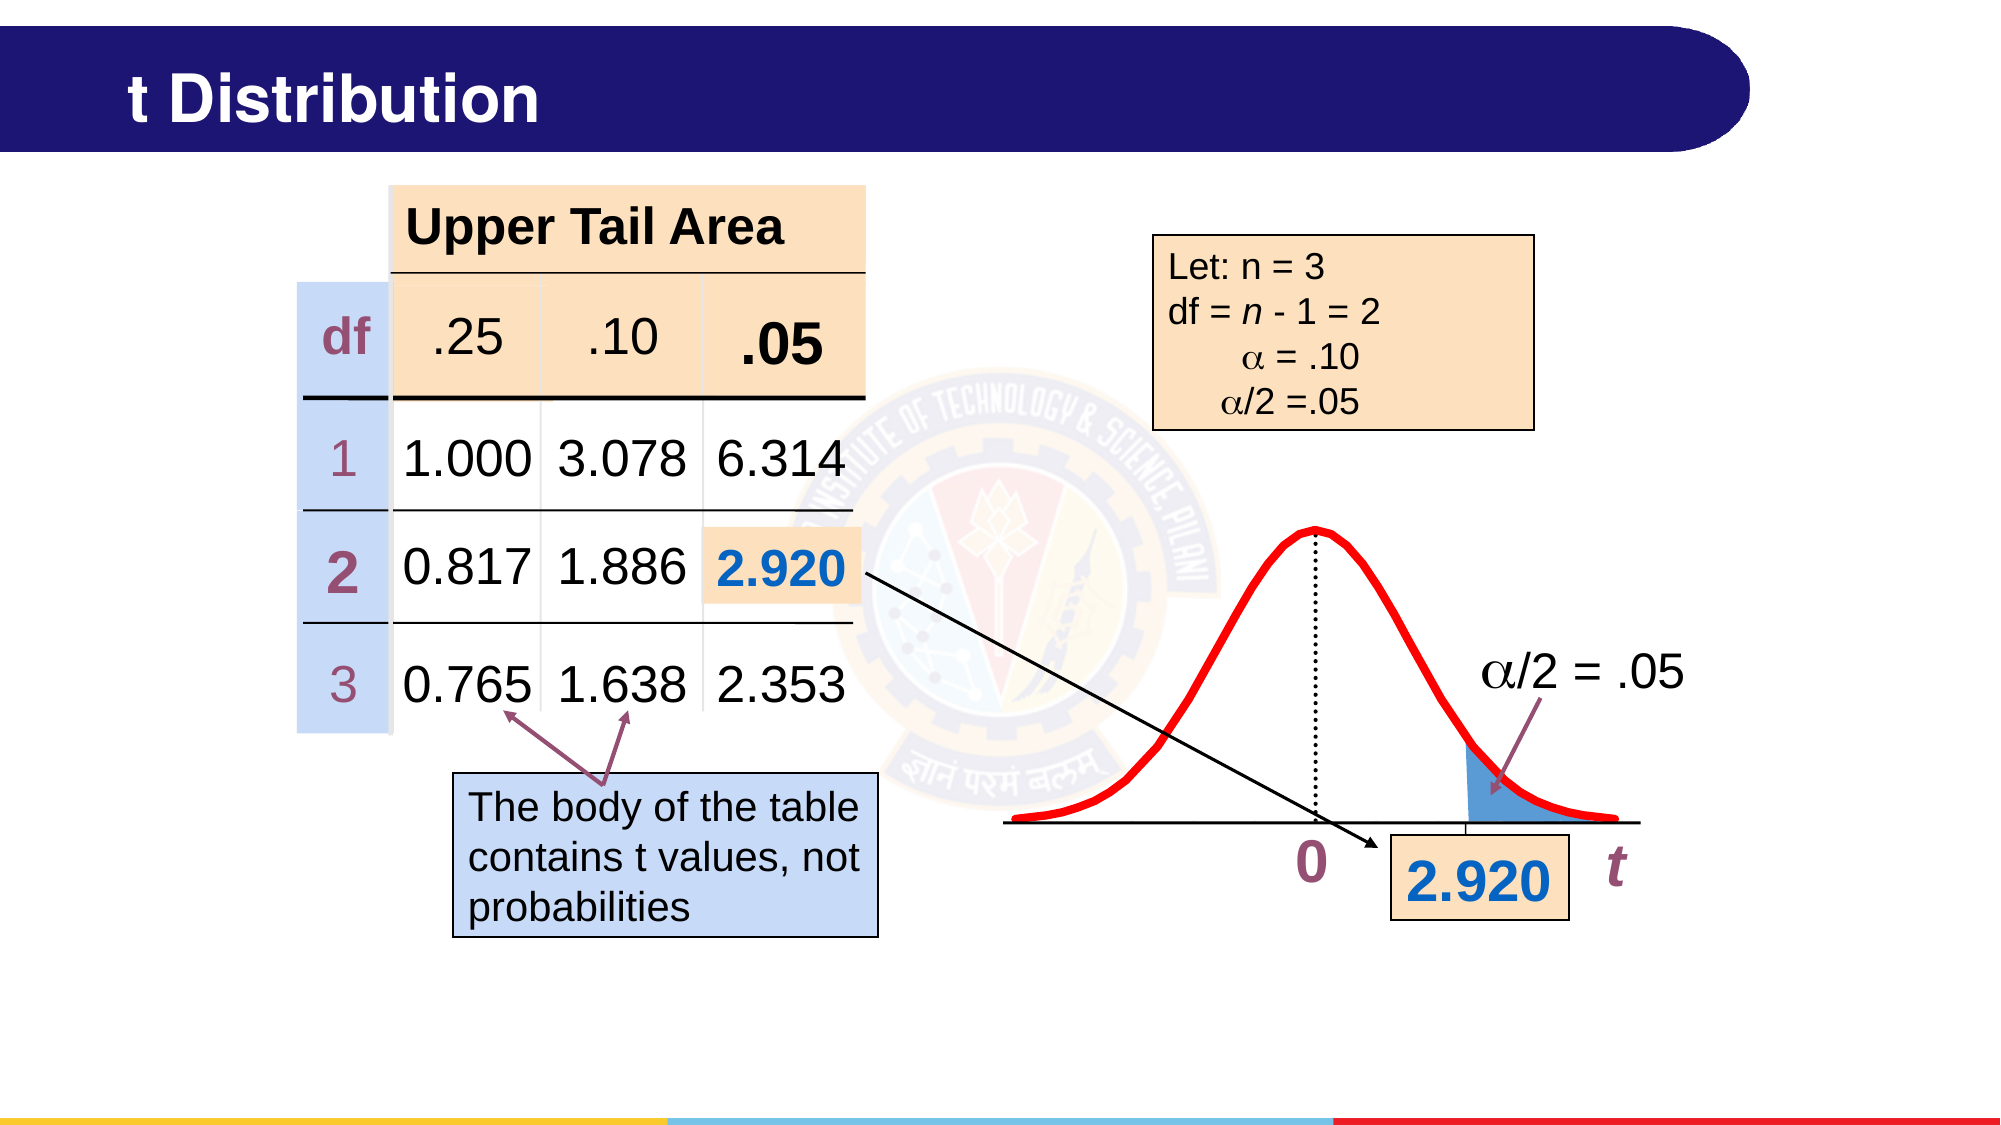

t Distribution

Upper Tail Area

Let: n = 3
df = n - 1 = 2
       α = .10
     α/2 =.05

df

.25
.10
.05

1
1.000
3.078
6.314

0.817
1.886
2
2.920

α/2 = .05
3
0.765
1.638
2.353

The body of the table contains t values, not probabilities
0
t

2.920